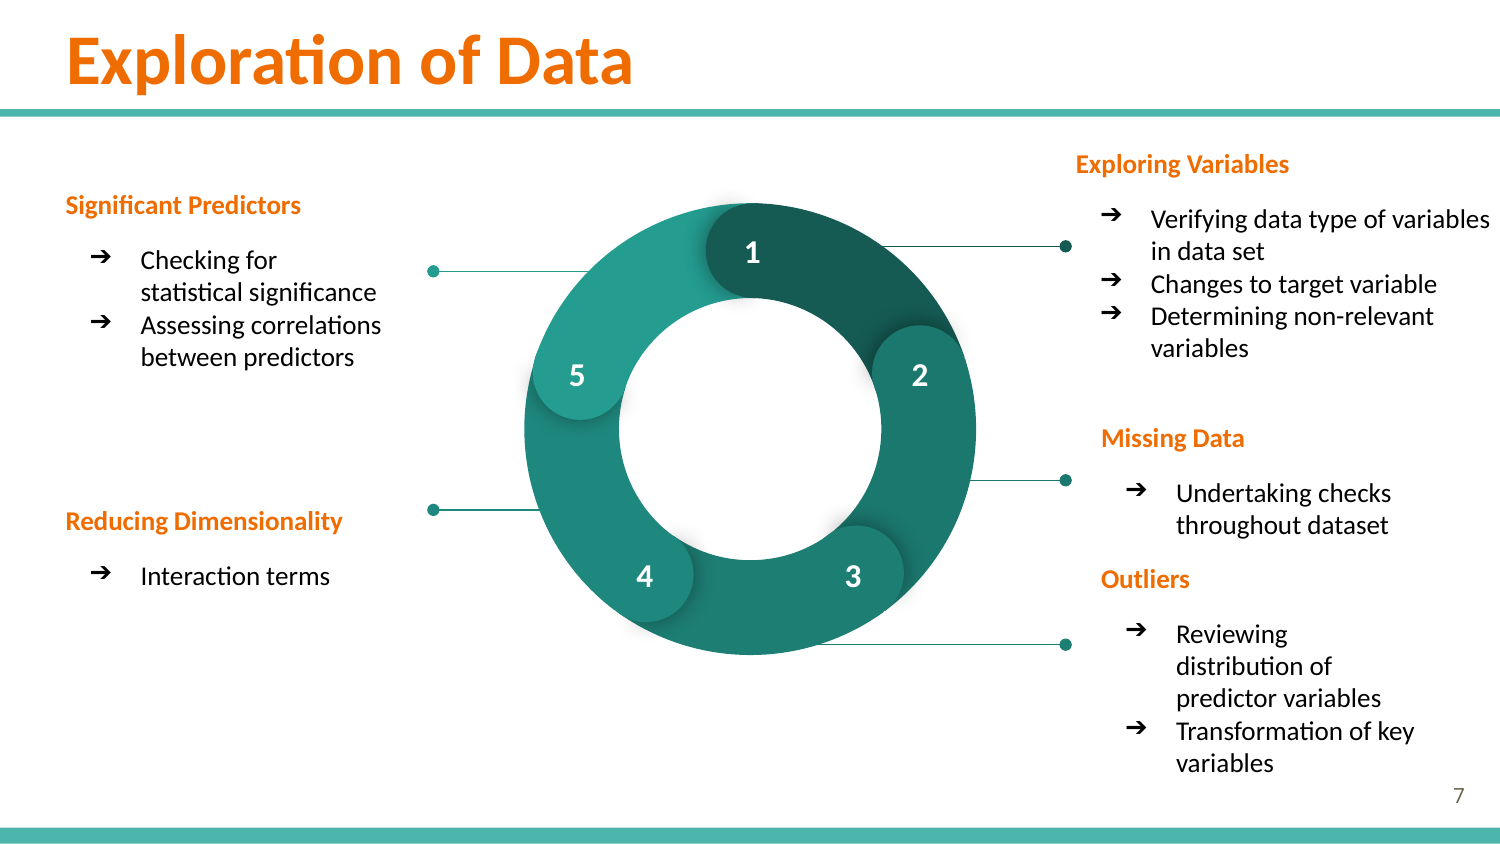

# Exploration of Data

1

5
2

4
3

Exploring Variables

Verifying data type of variables in data set
Changes to target variable
Determining non-relevant variables
Significant Predictors

Checking for statistical significance
Assessing correlations between predictors
Missing Data

Undertaking checks throughout dataset
Reducing Dimensionality

Interaction terms
Outliers

Reviewing distribution of predictor variables
Transformation of key variables
7